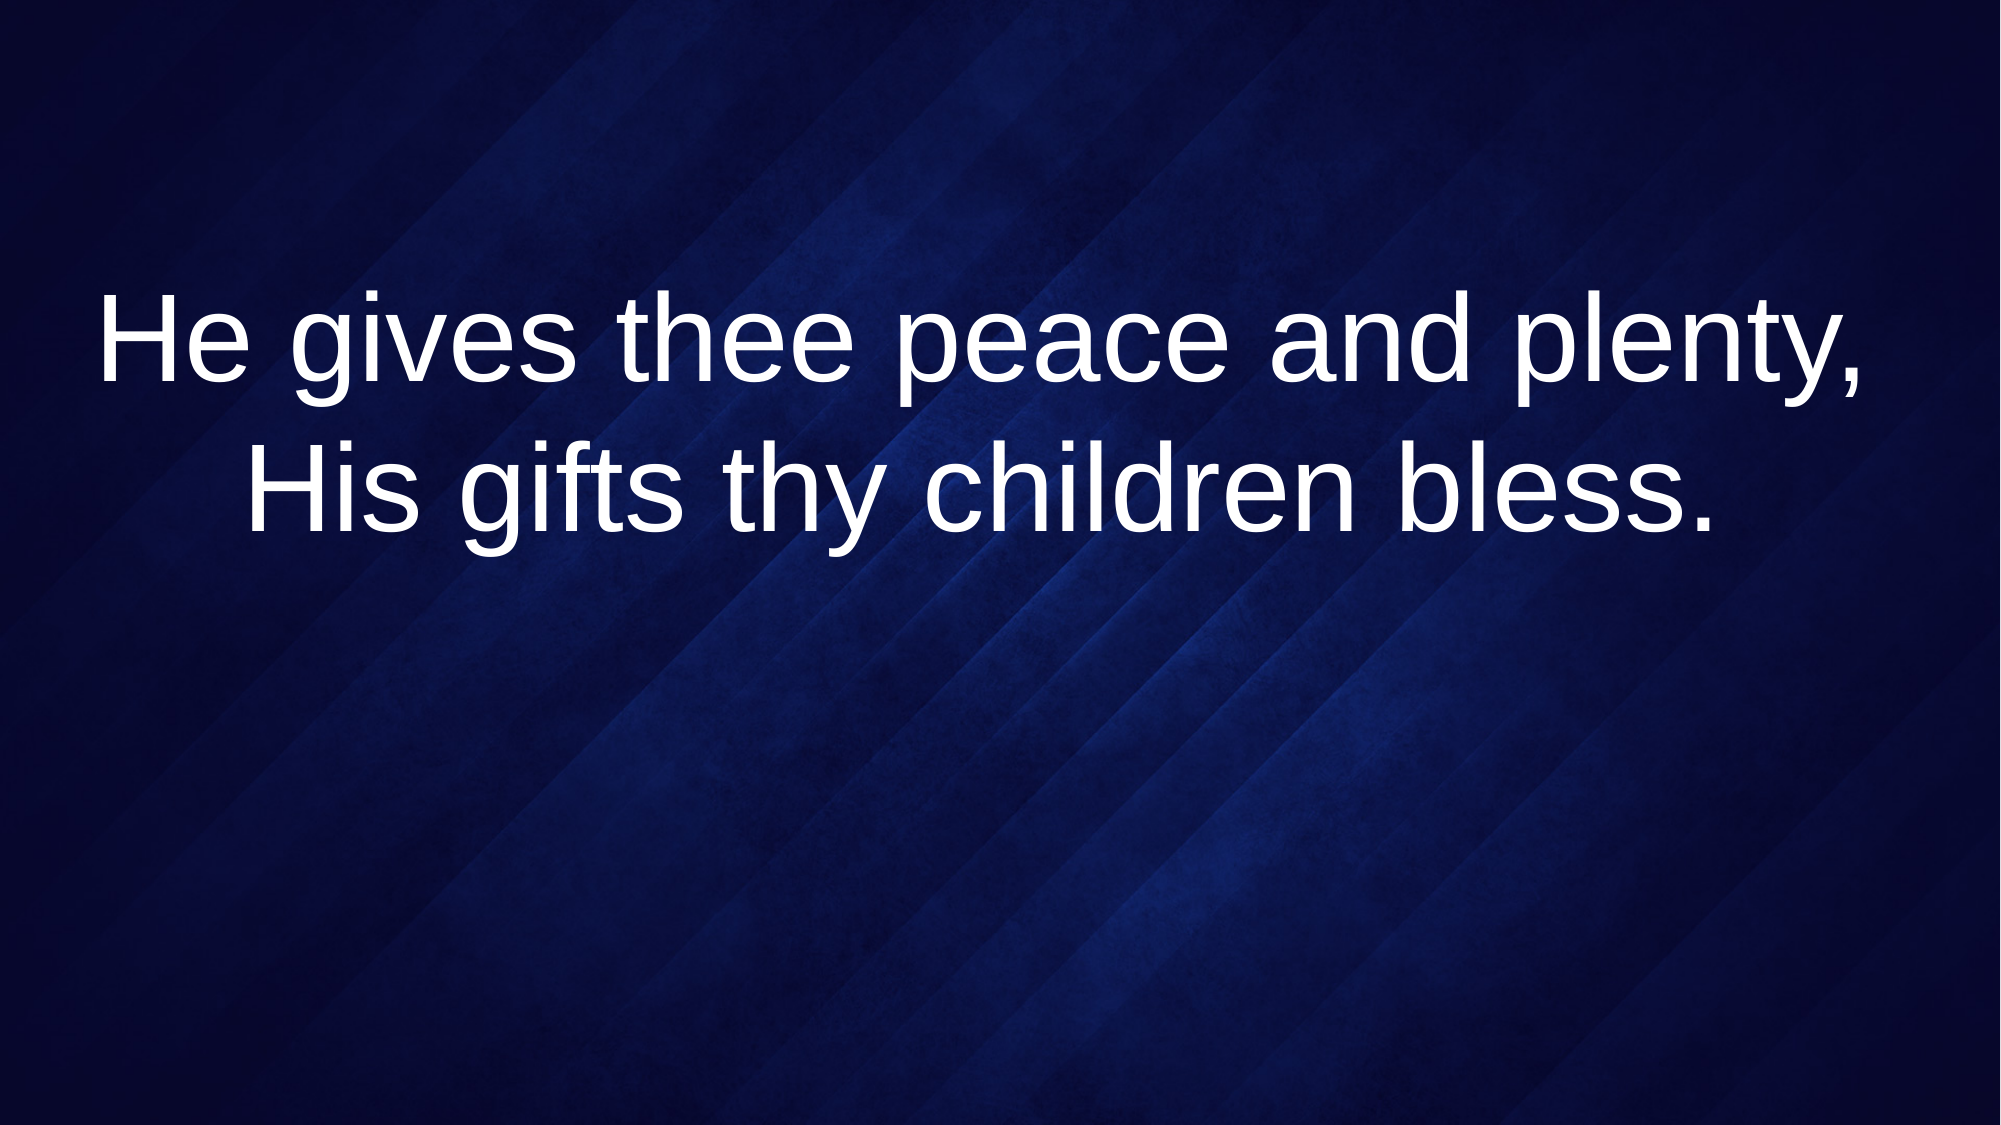

# He gives thee peace and plenty, His gifts thy children bless.